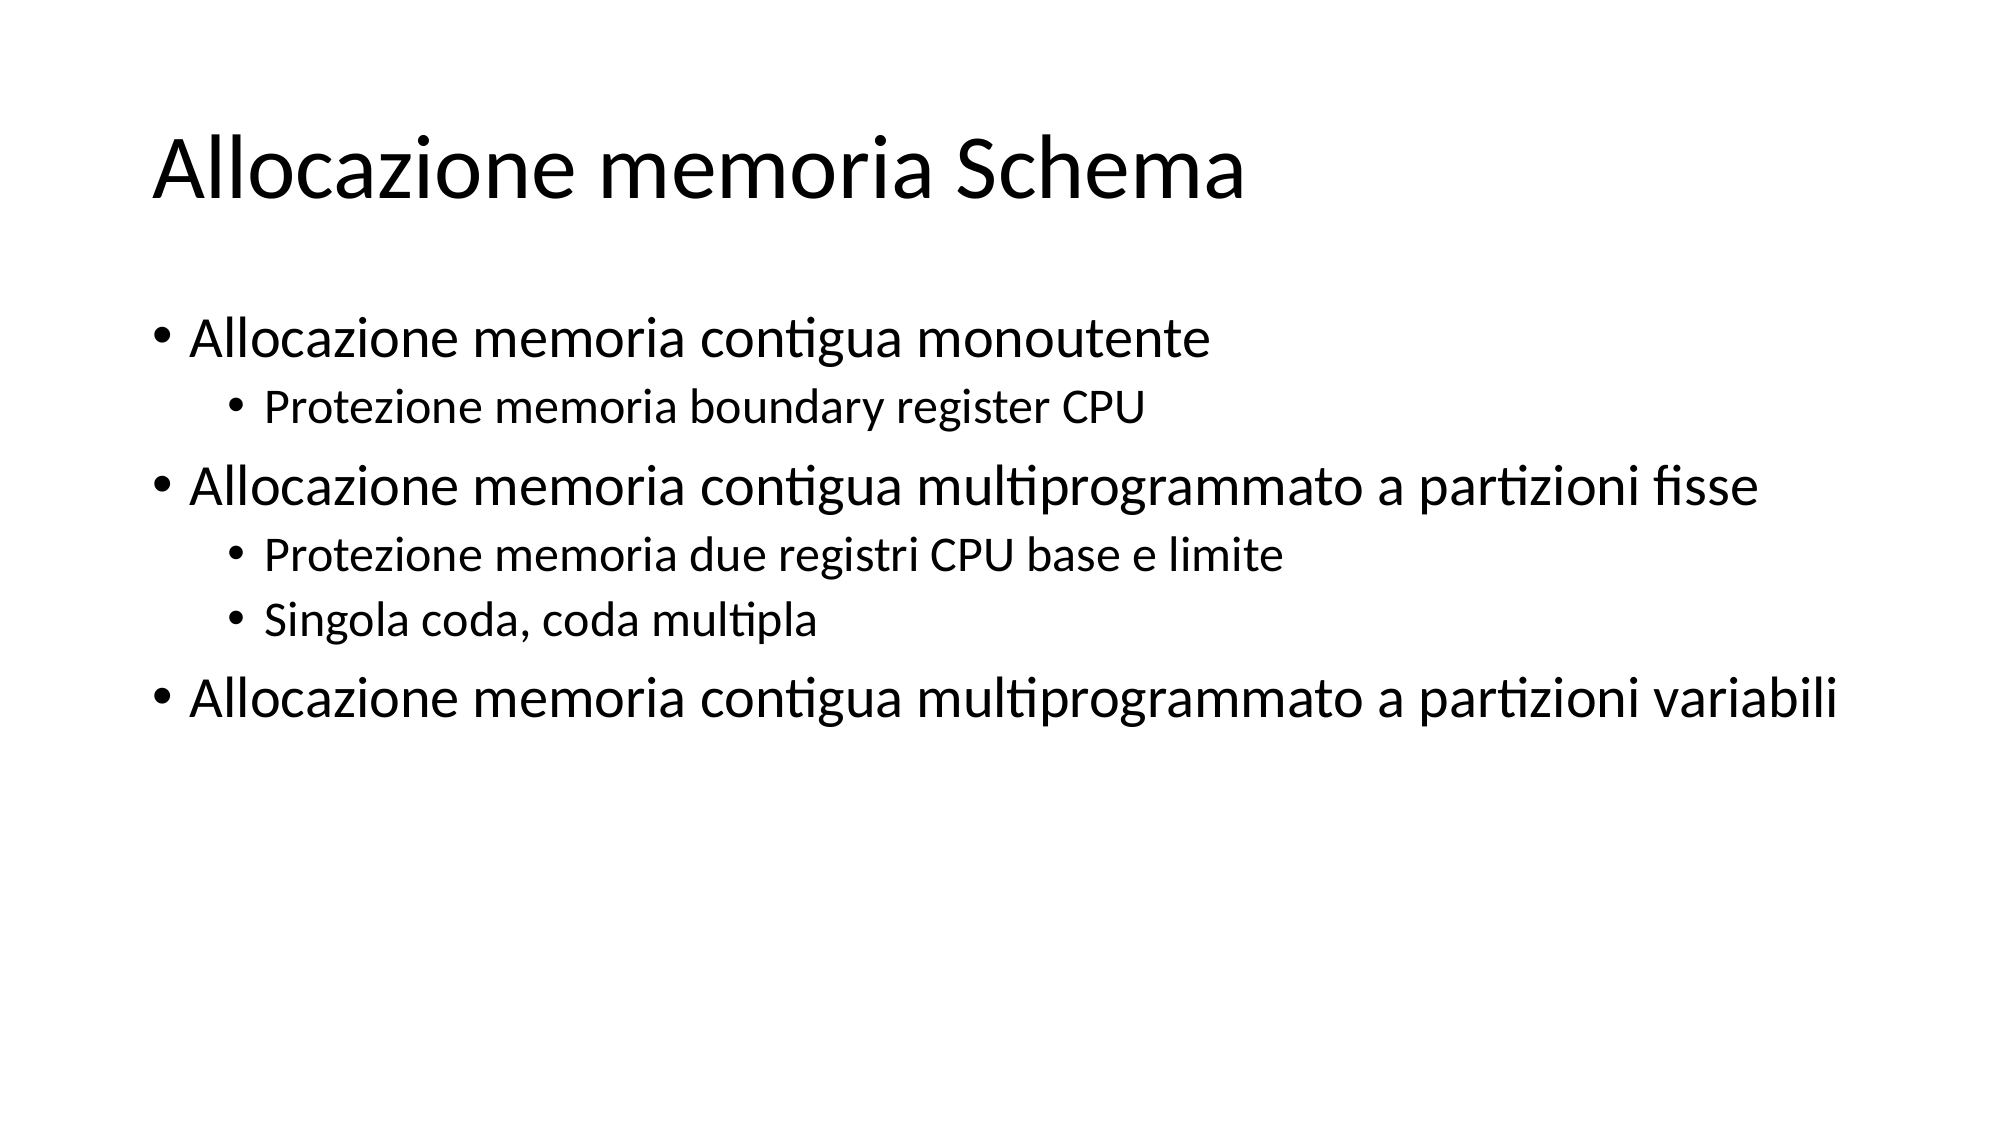

# Allocazione memoria Schema
Allocazione memoria contigua monoutente
Protezione memoria boundary register CPU
Allocazione memoria contigua multiprogrammato a partizioni fisse
Protezione memoria due registri CPU base e limite
Singola coda, coda multipla
Allocazione memoria contigua multiprogrammato a partizioni variabili